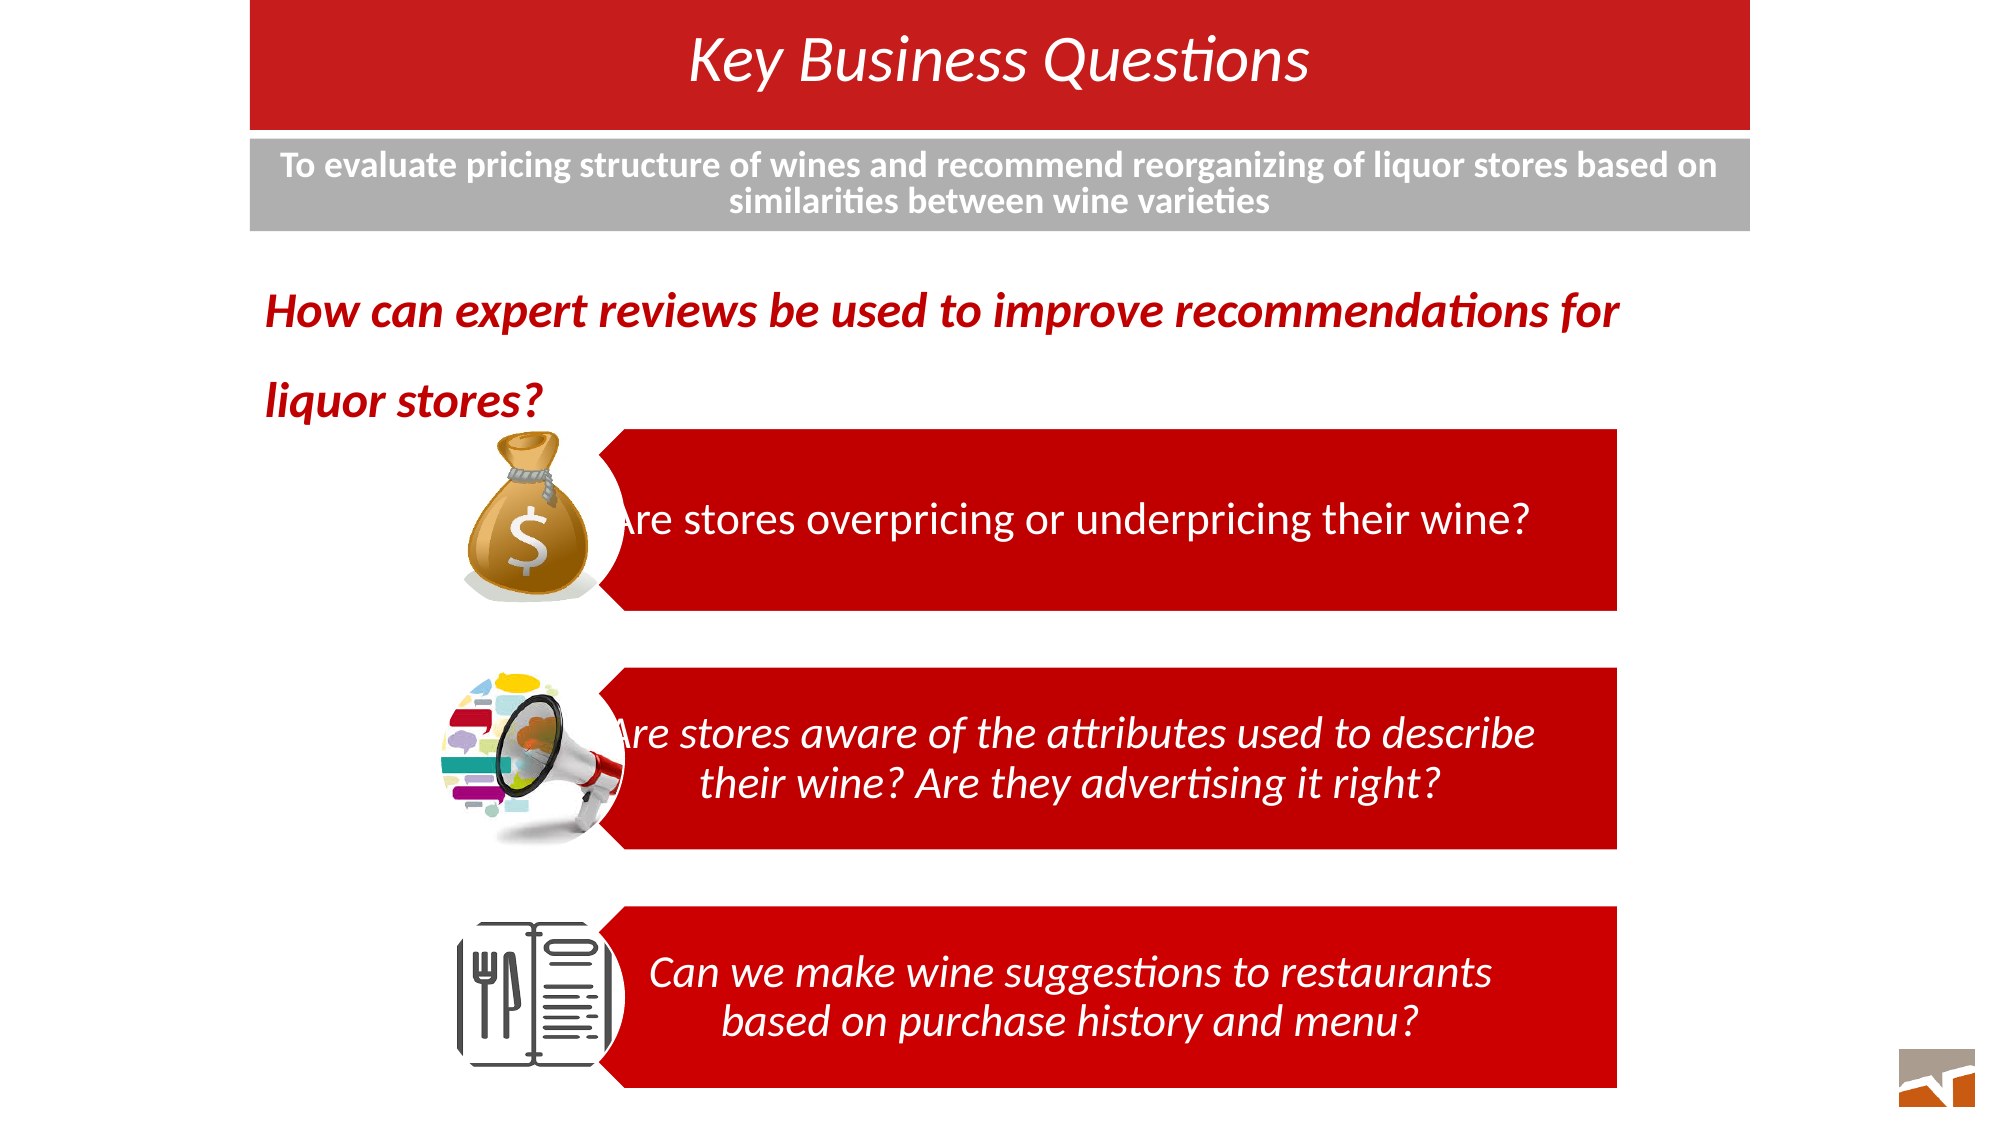

Key Business Questions
To evaluate pricing structure of wines and recommend reorganizing of liquor stores based on similarities between wine varieties
How can expert reviews be used to improve recommendations for liquor stores?
Are stores overpricing or underpricing their wine?
Are stores aware of the attributes used to describe their wine? Are they advertising it right?
Can we make wine suggestions to restaurants based on purchase history and menu?